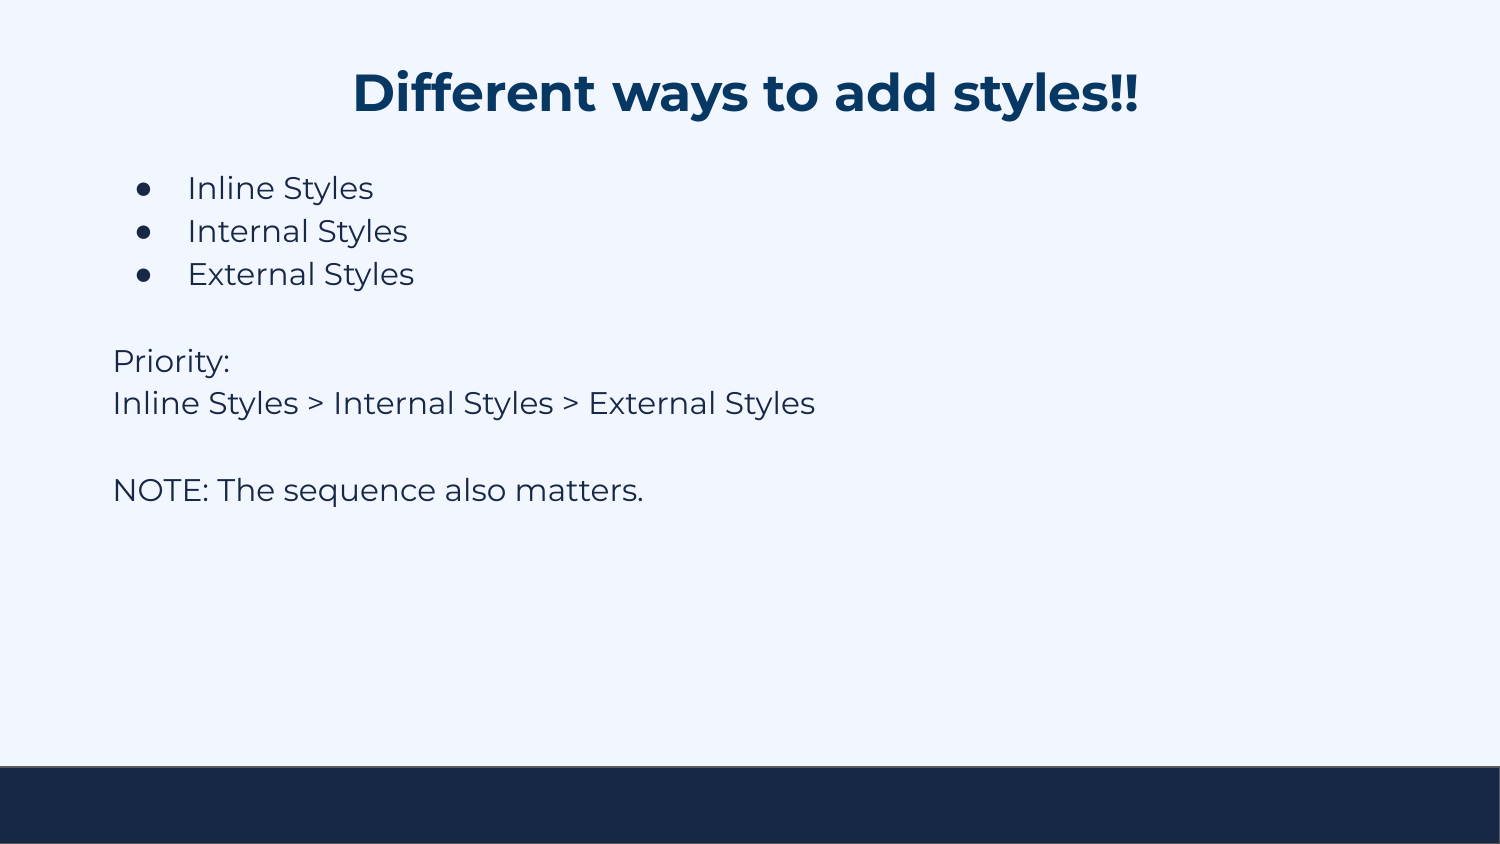

# Different ways to add styles!!
Inline Styles
Internal Styles
External Styles

Priority:
Inline Styles > Internal Styles > External Styles

NOTE: The sequence also matters.